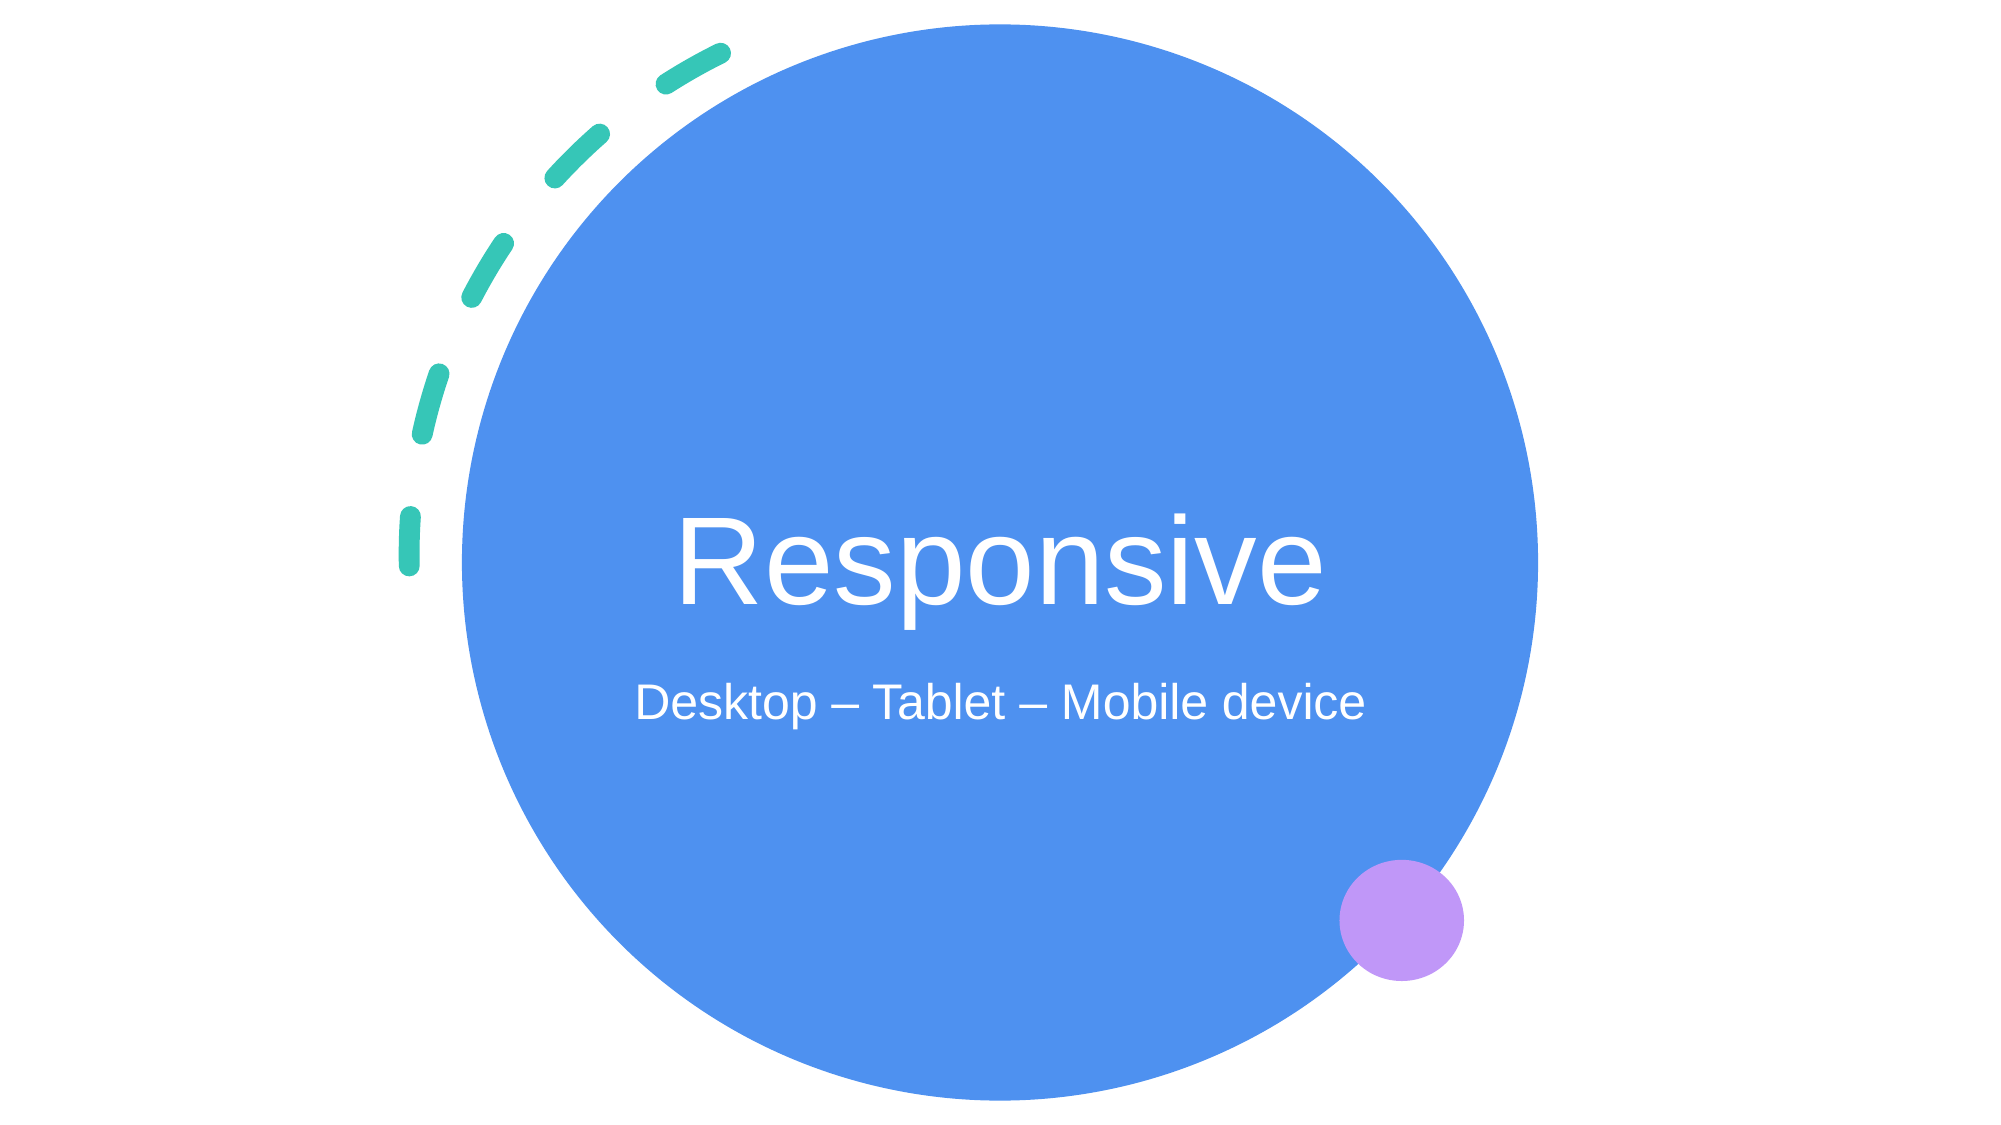

# Responsive
Desktop – Tablet – Mobile device